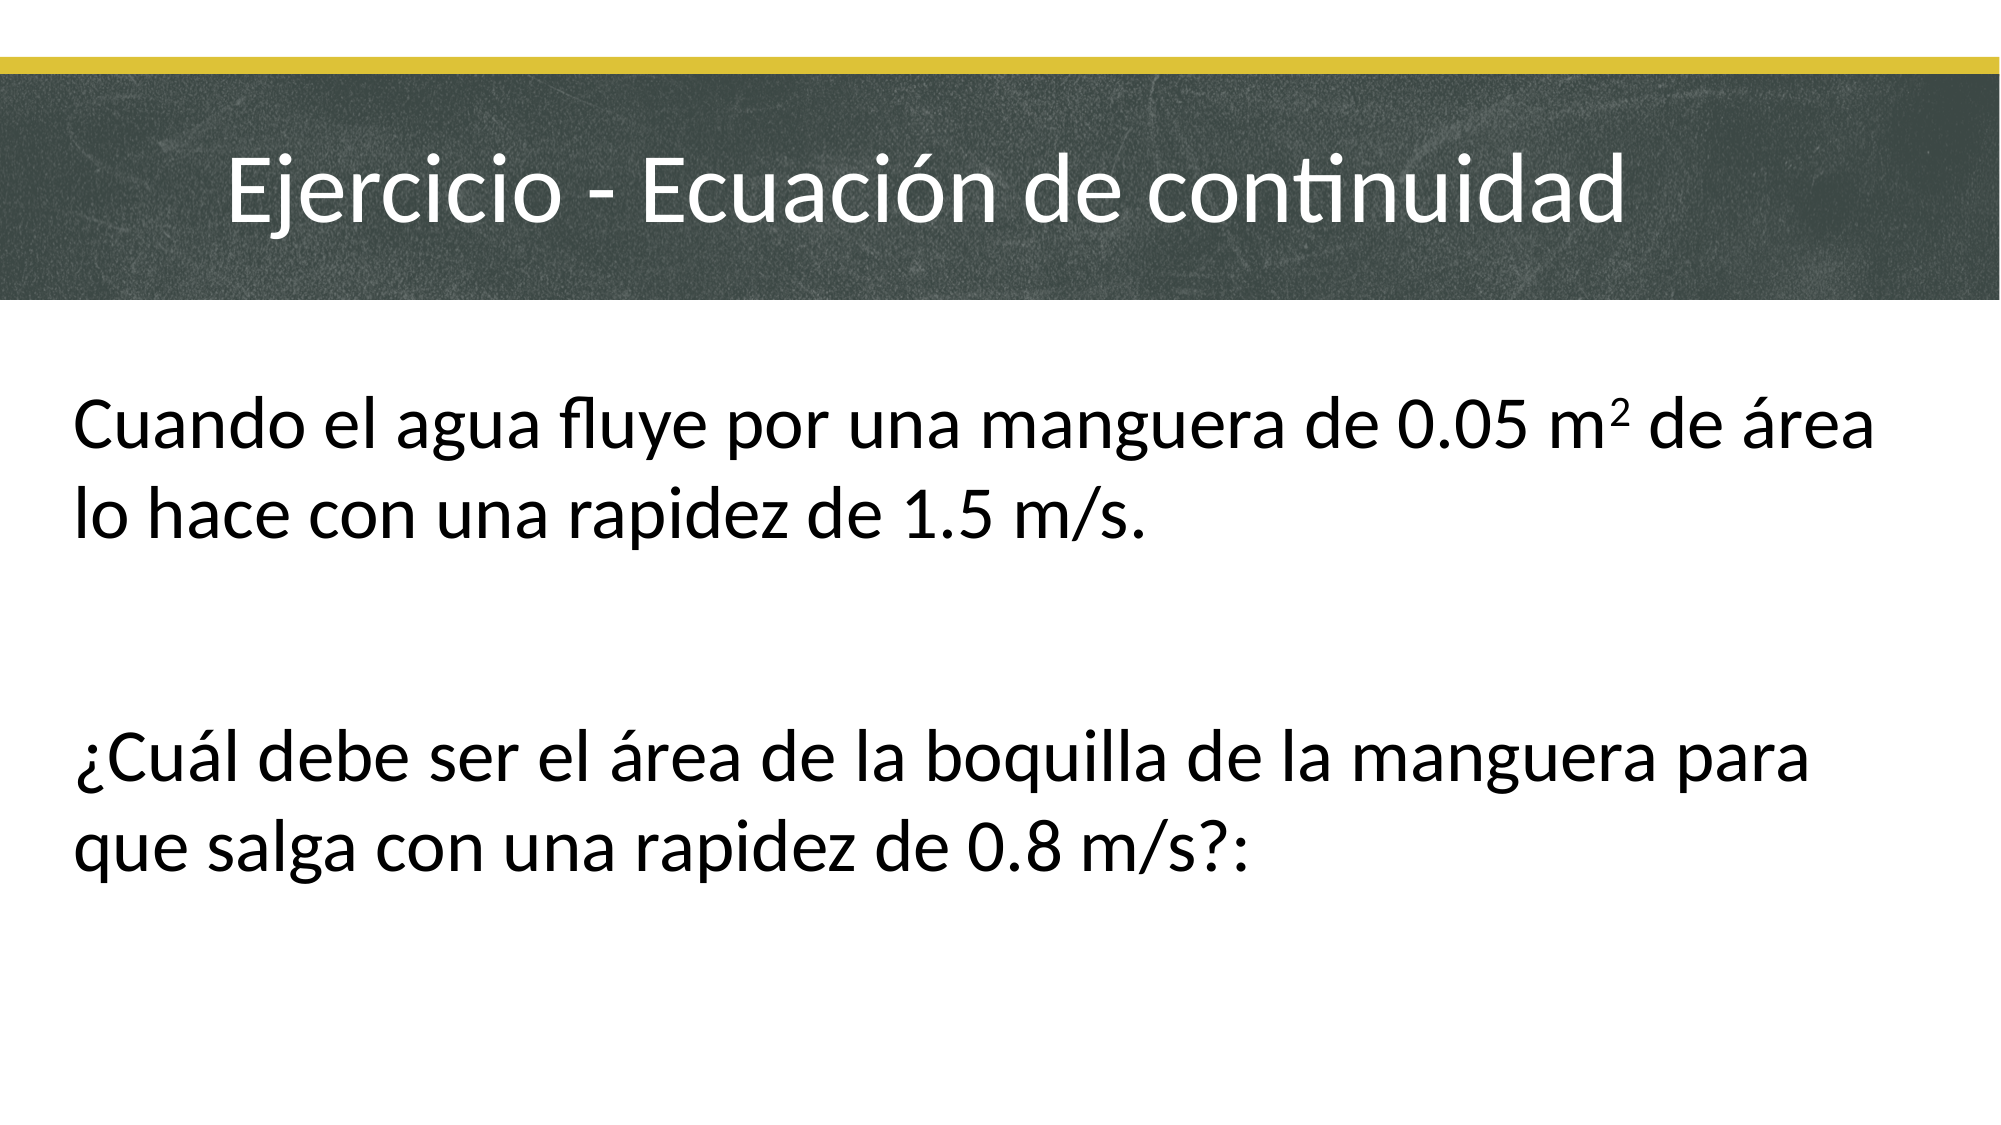

# Ejercicio - Ecuación de continuidad
Cuando el agua fluye por una manguera de 0.05 m2 de área lo hace con una rapidez de 1.5 m/s.

¿Cuál debe ser el área de la boquilla de la manguera para que salga con una rapidez de 0.8 m/s?: